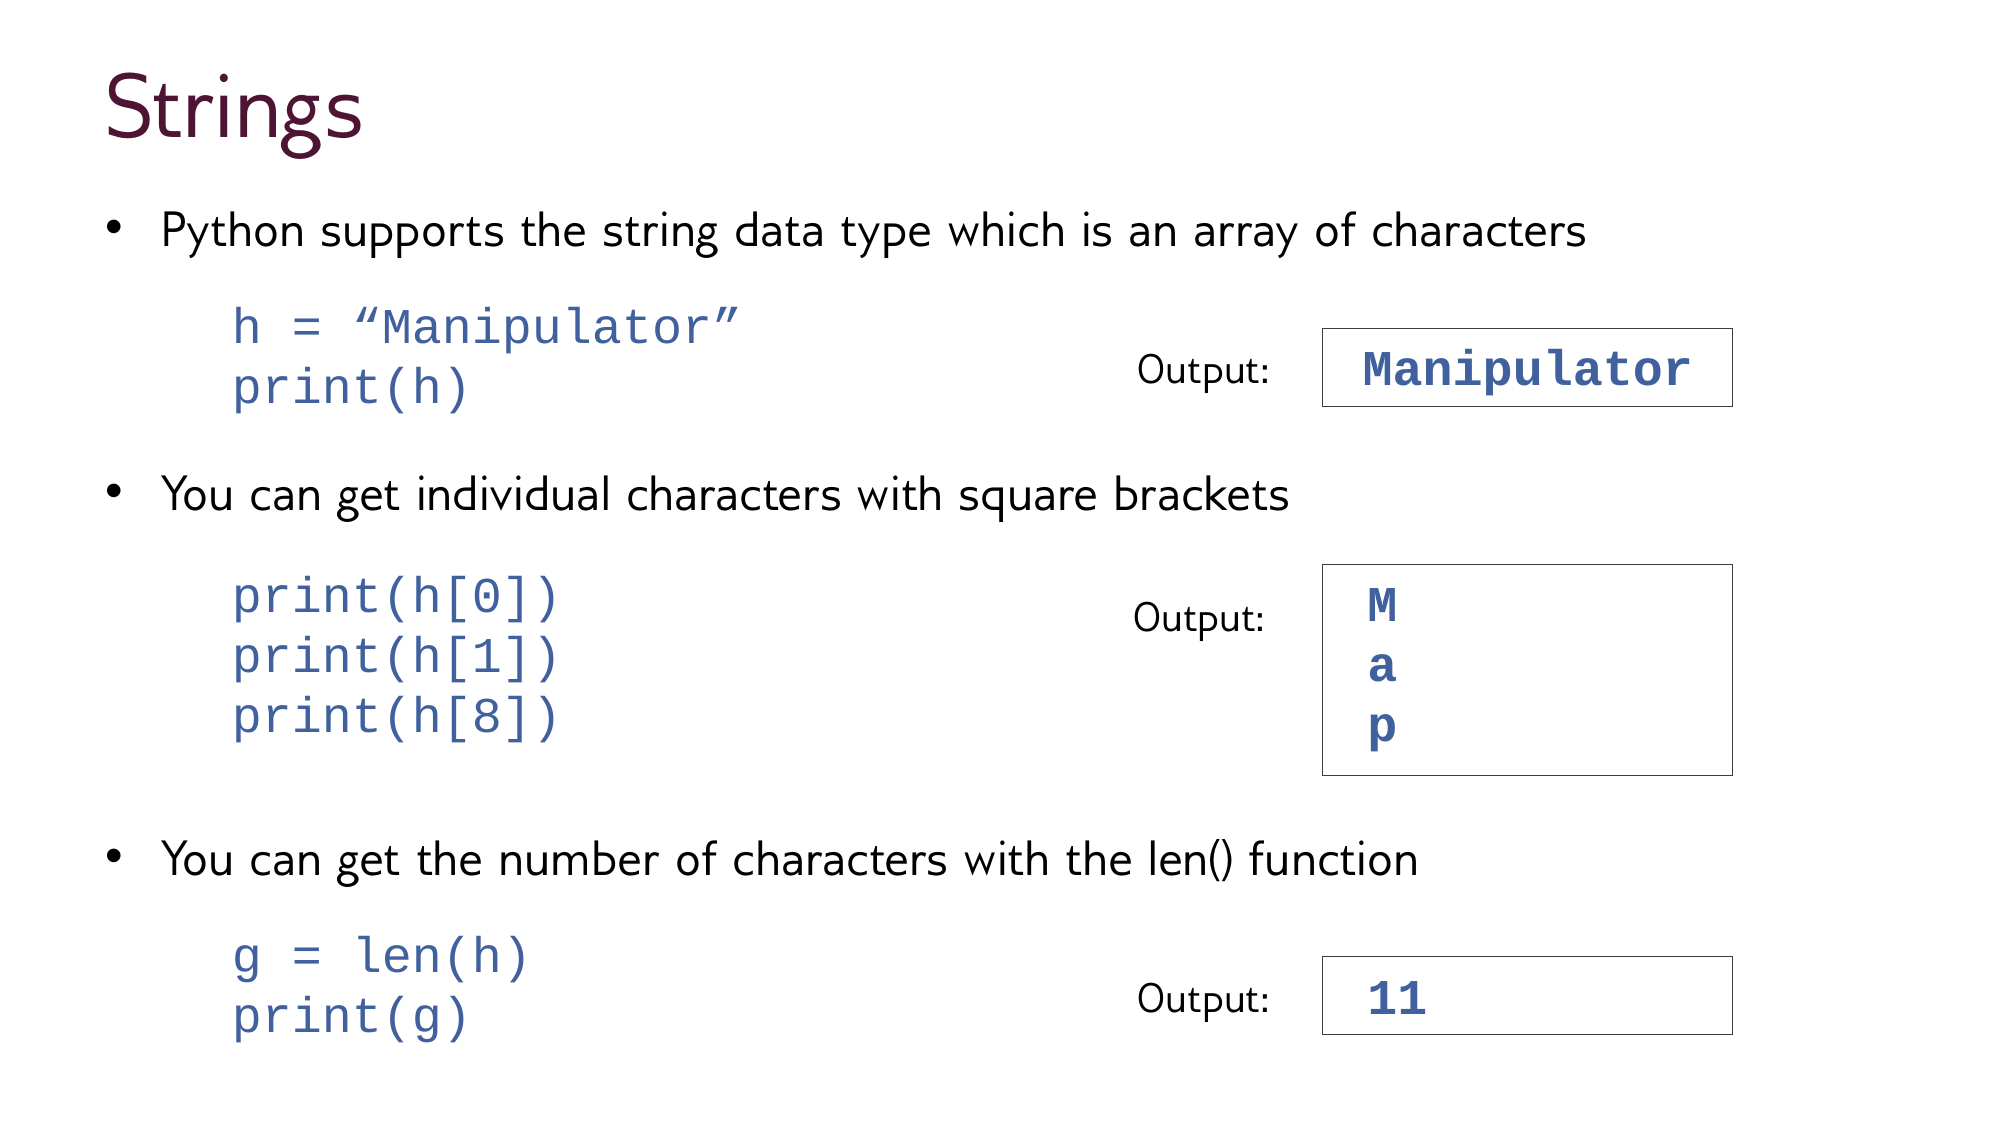

Strings
Python supports the string data type which is an array of characters
h = “Manipulator”
print(h)
Manipulator
Output:
You can get individual characters with square brackets
print(h[0])
print(h[1])
print(h[8])

 M
 a
 p
Output:
You can get the number of characters with the len() function
g = len(h)
print(g)
 11
Output: